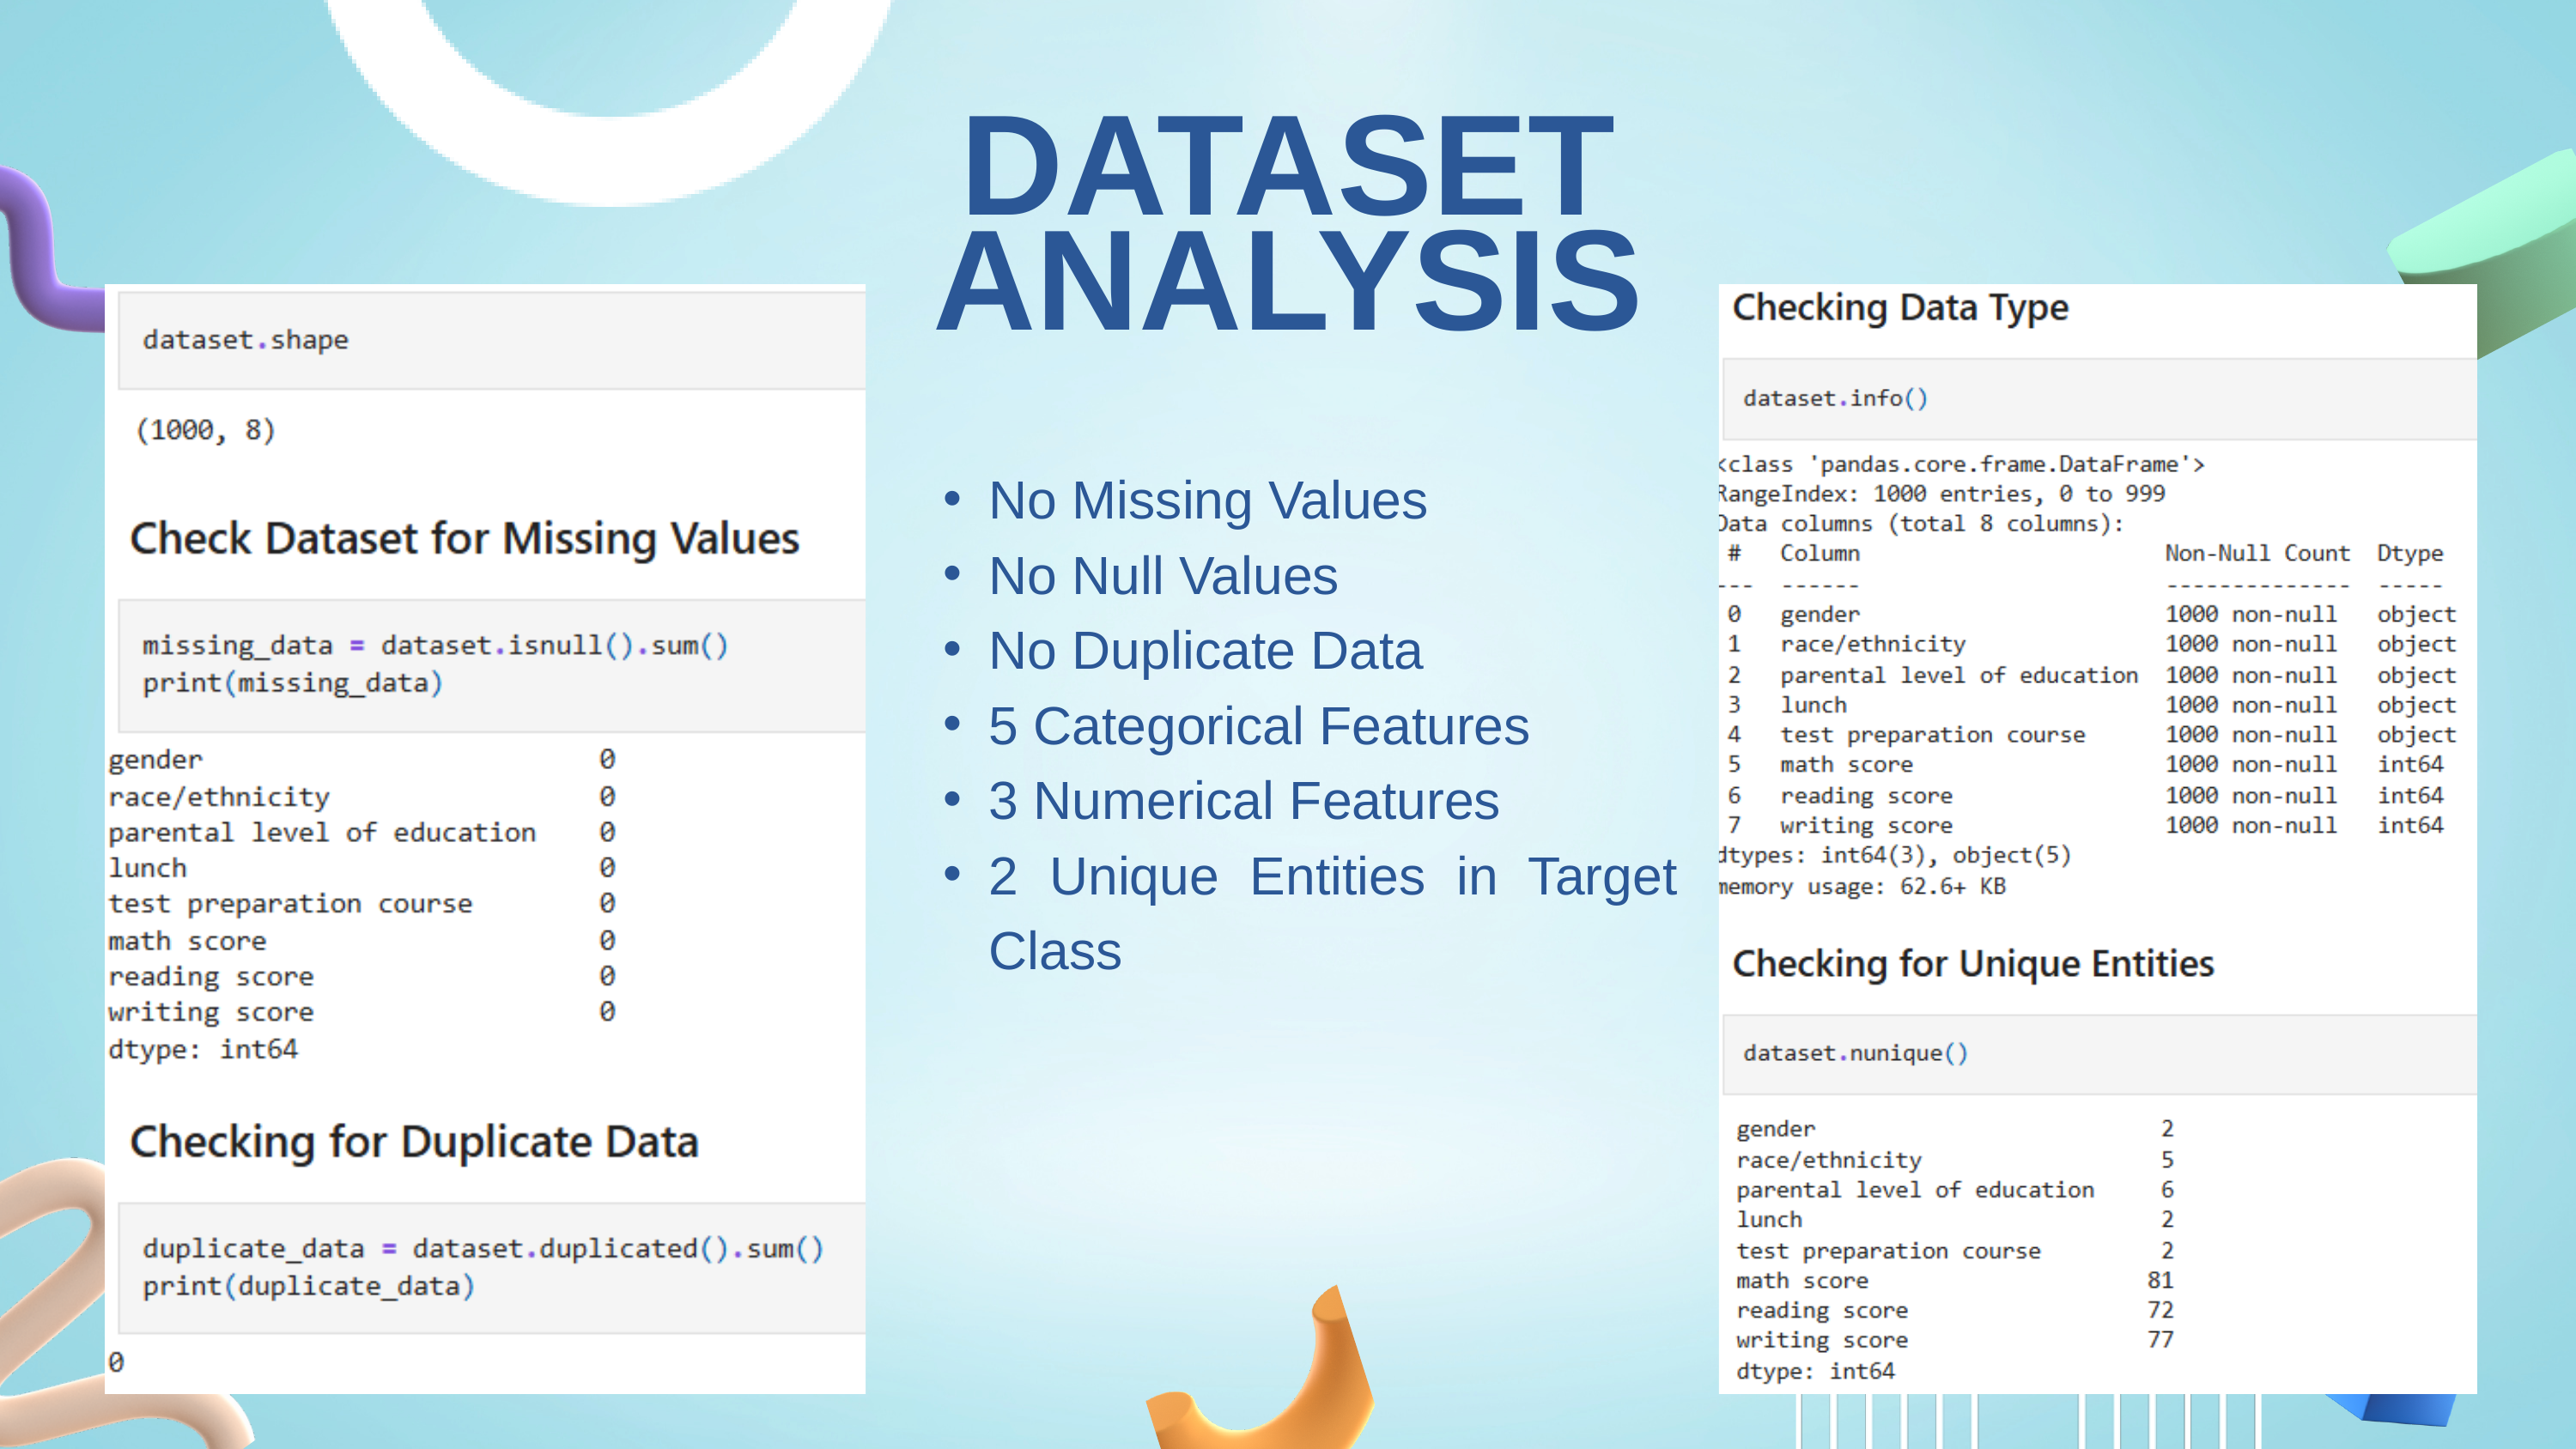

DATASET ANALYSIS

No Missing Values
No Null Values
No Duplicate Data
5 Categorical Features
3 Numerical Features
2 Unique Entities in Target Class